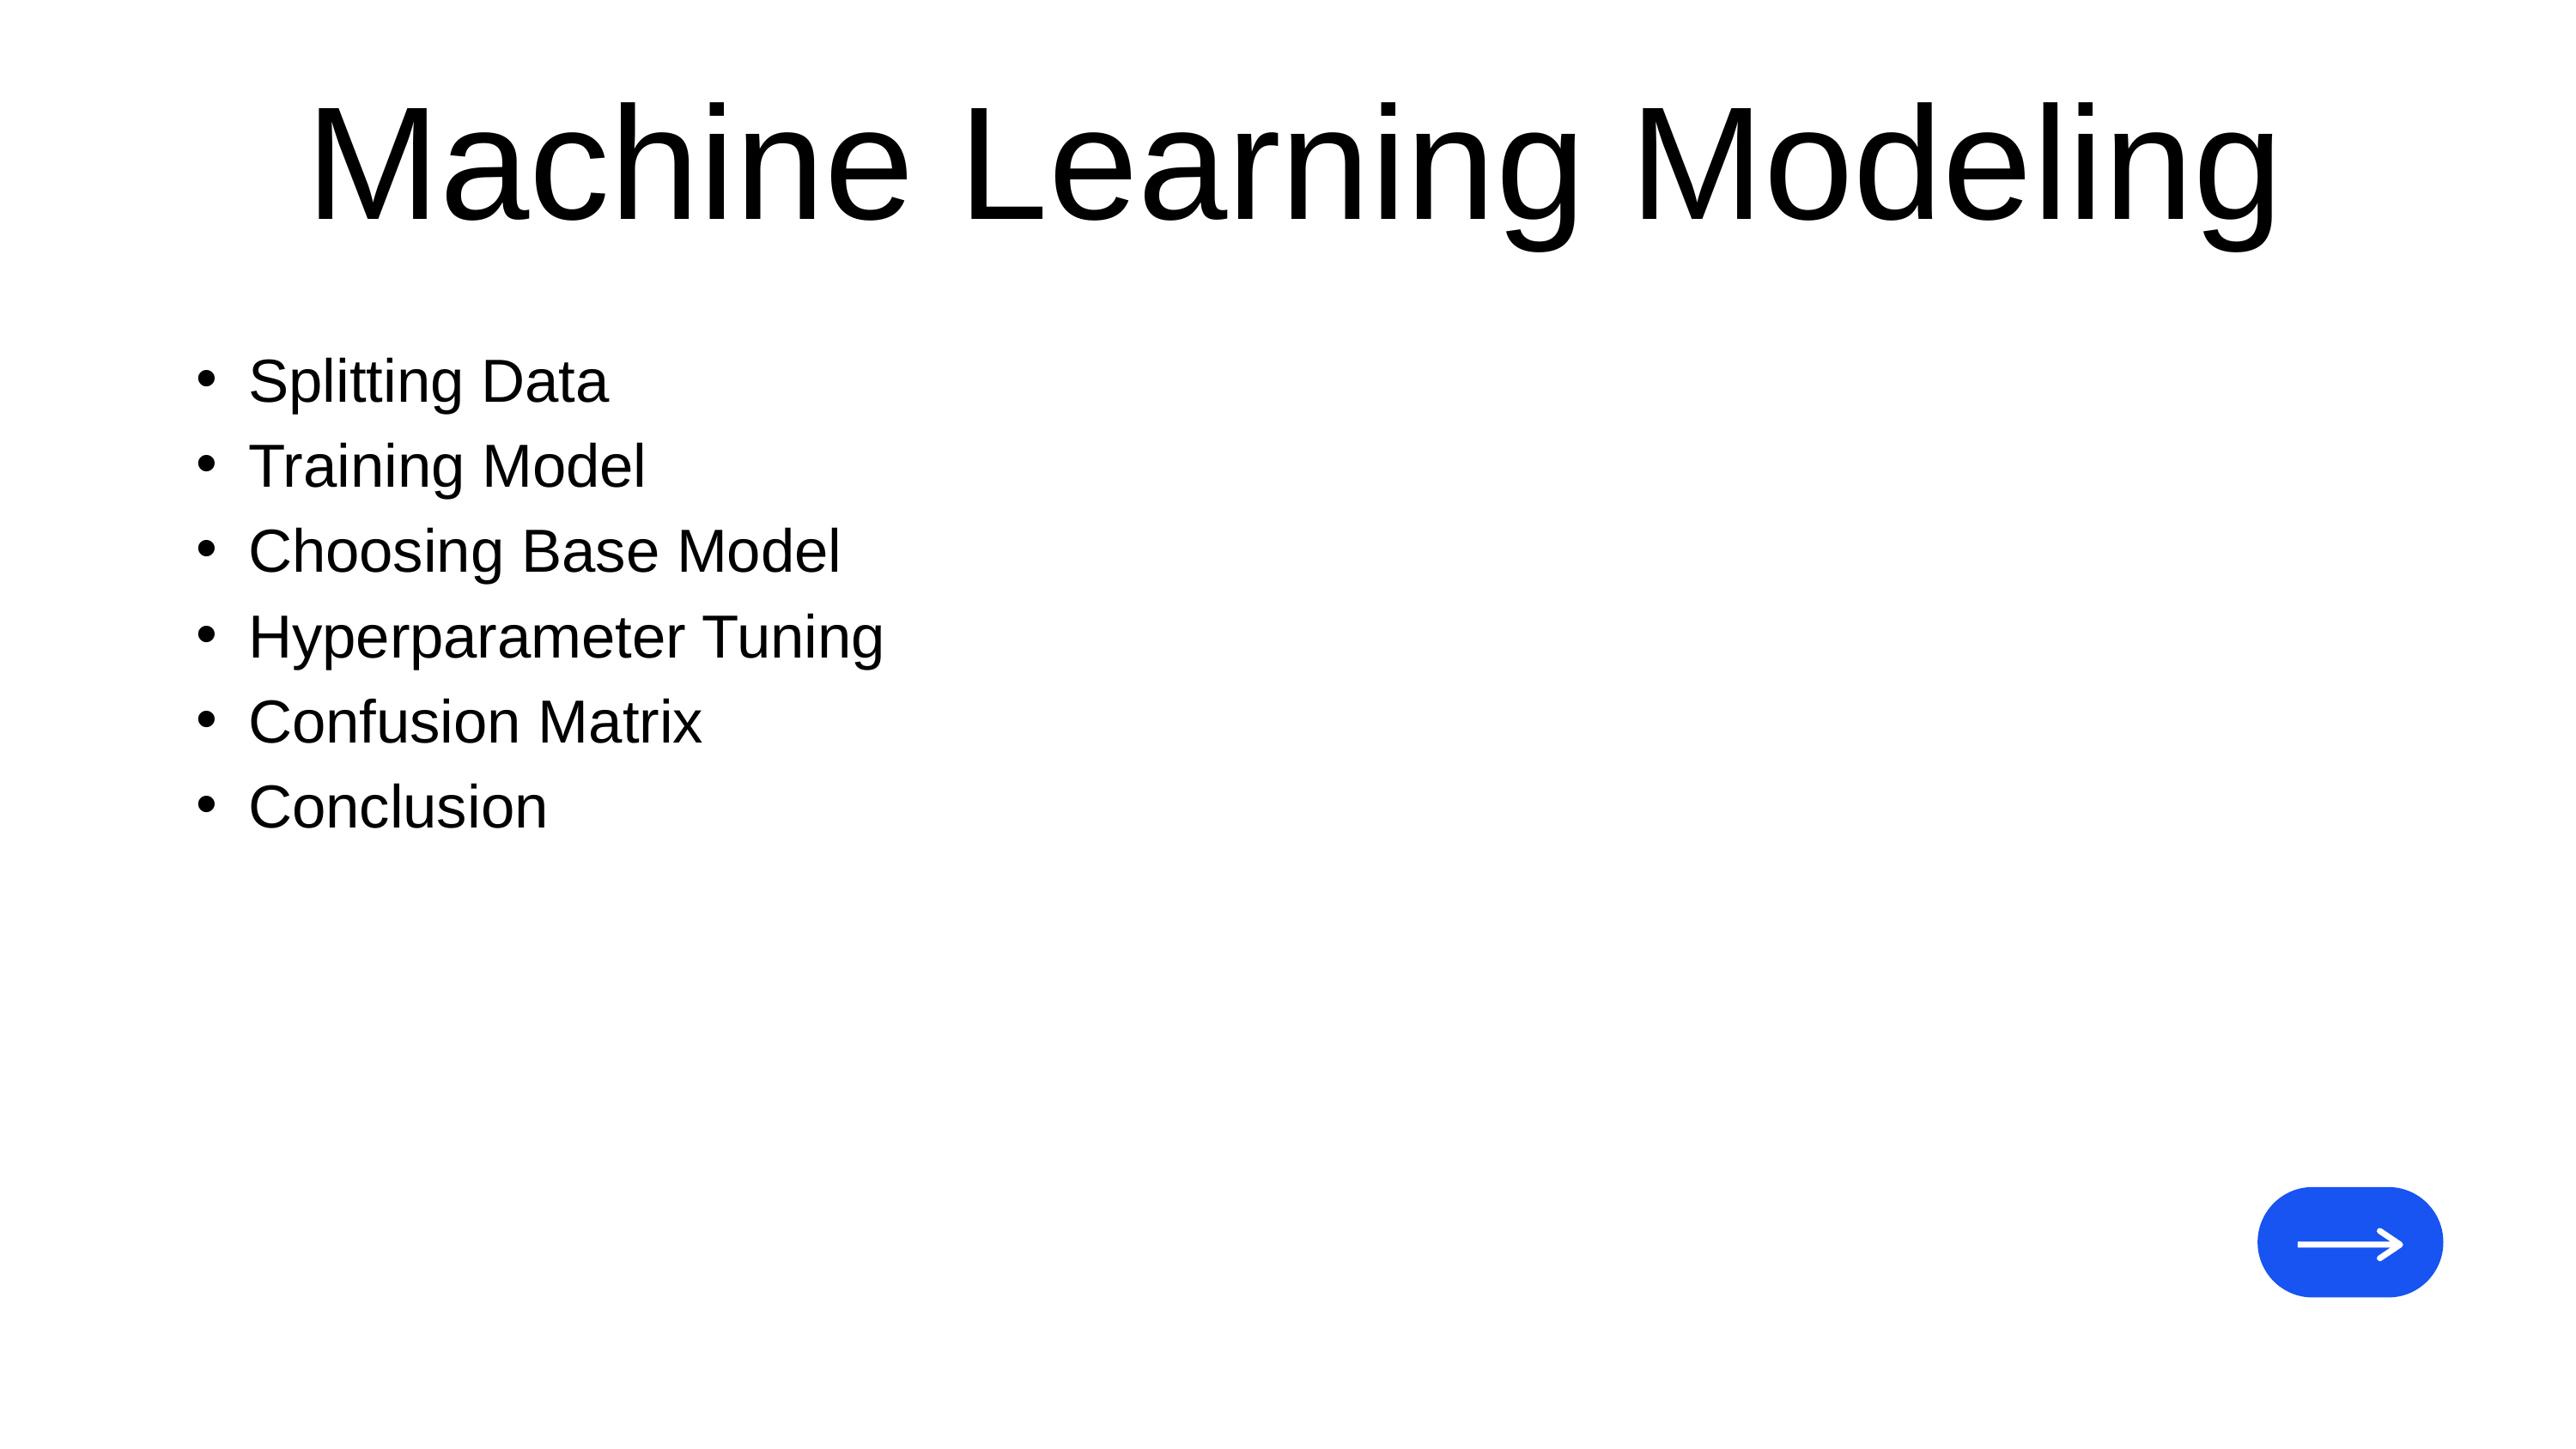

Machine Learning Modeling
Splitting Data
Training Model
Choosing Base Model
Hyperparameter Tuning
Confusion Matrix
Conclusion